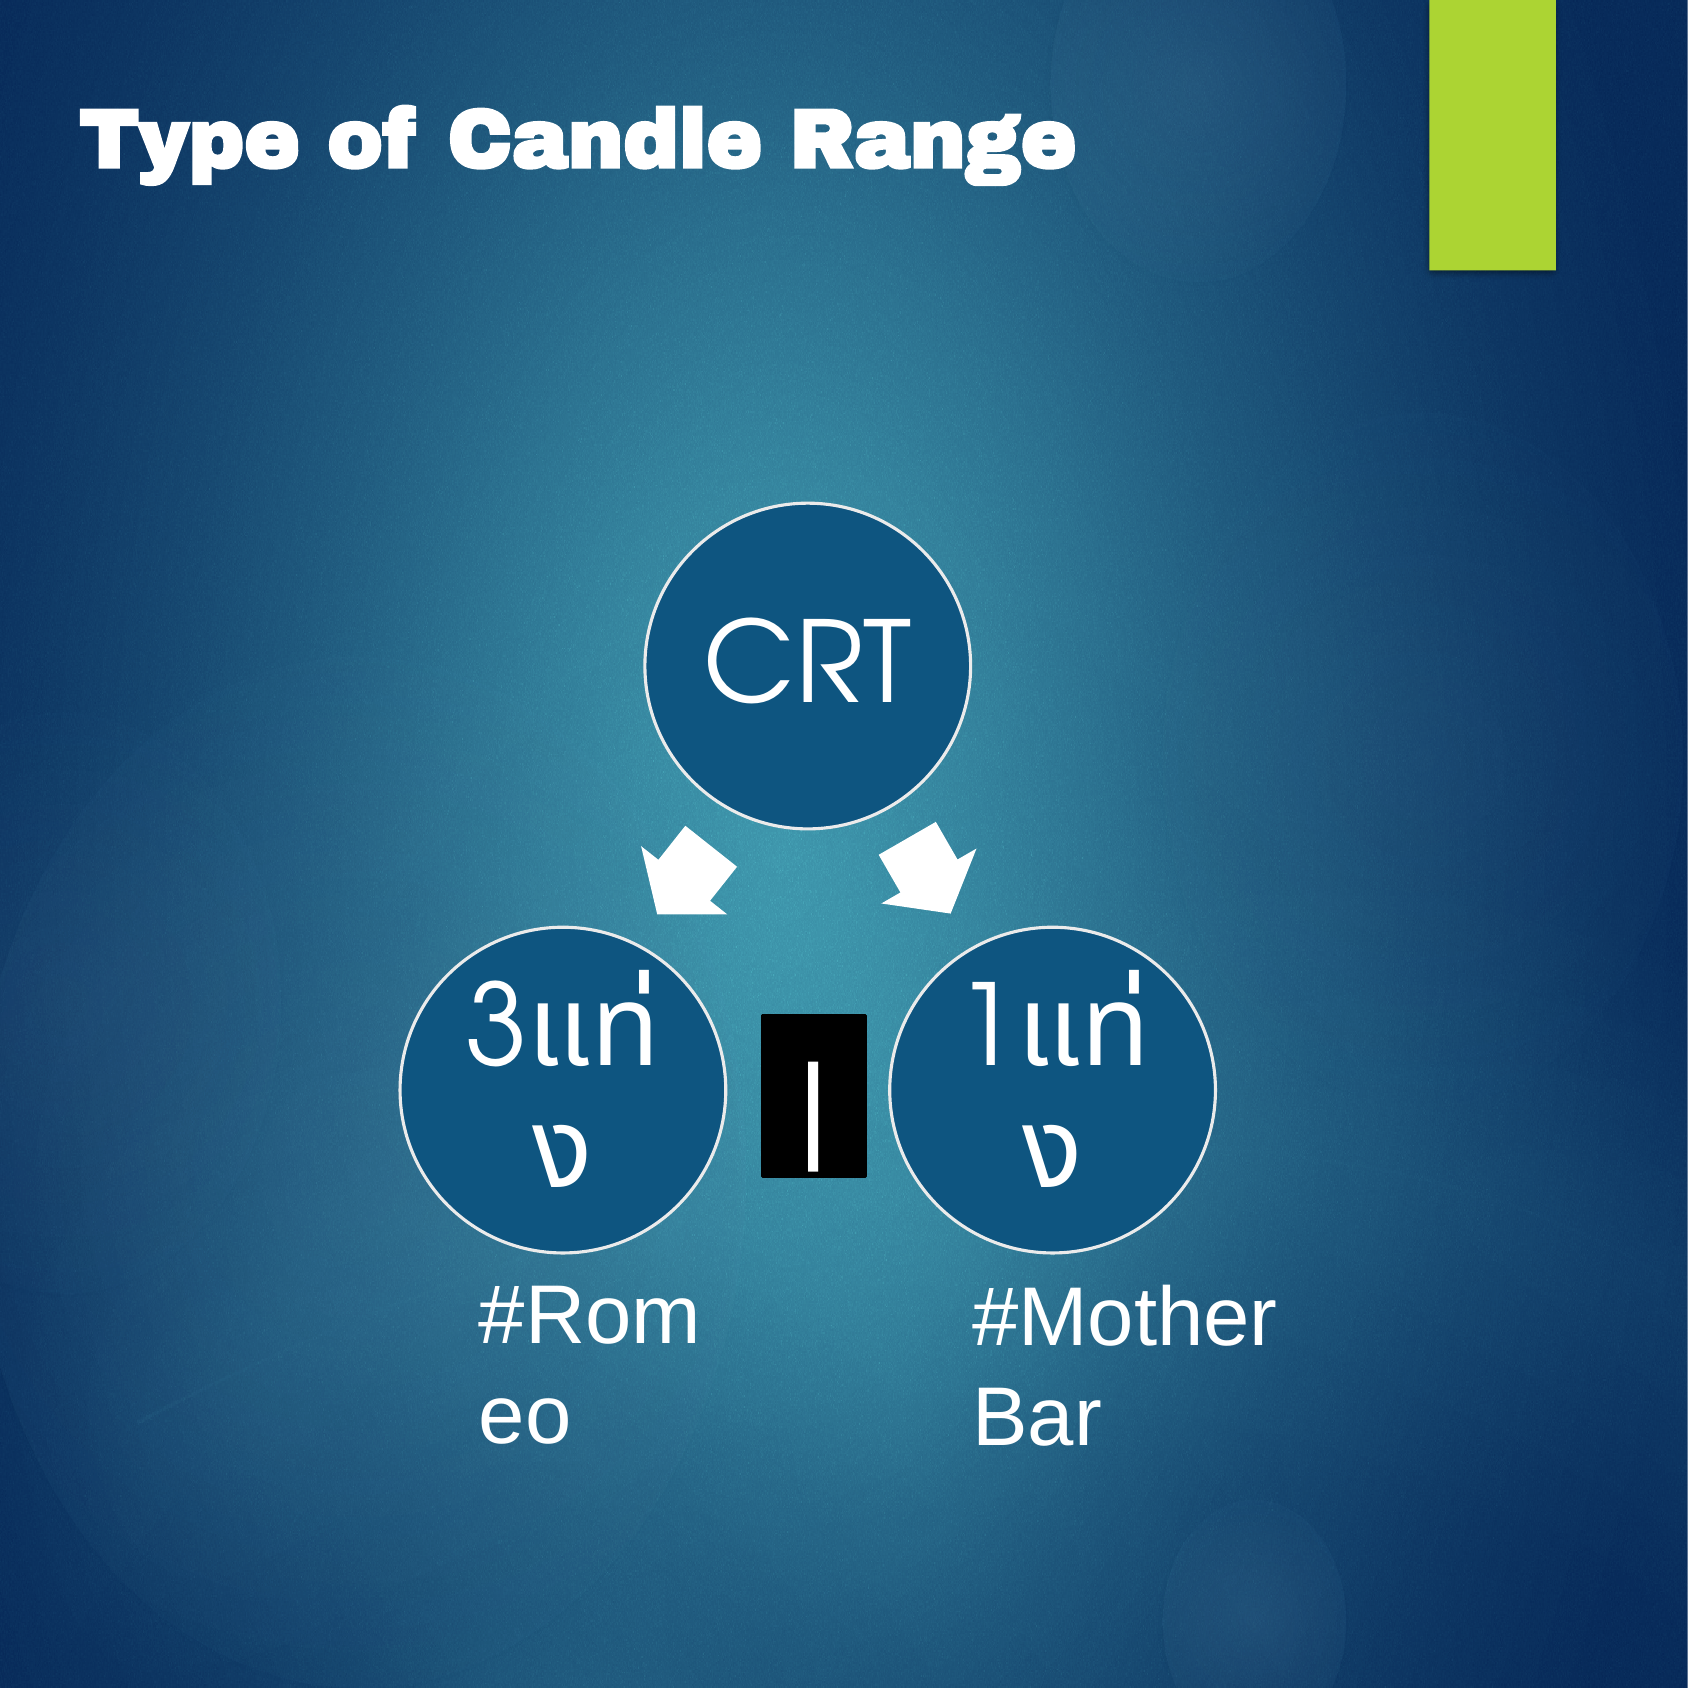

Type of Candle Range
CRT

1แท่ง

3แท่ง

|
#Romeo
#Mother Bar